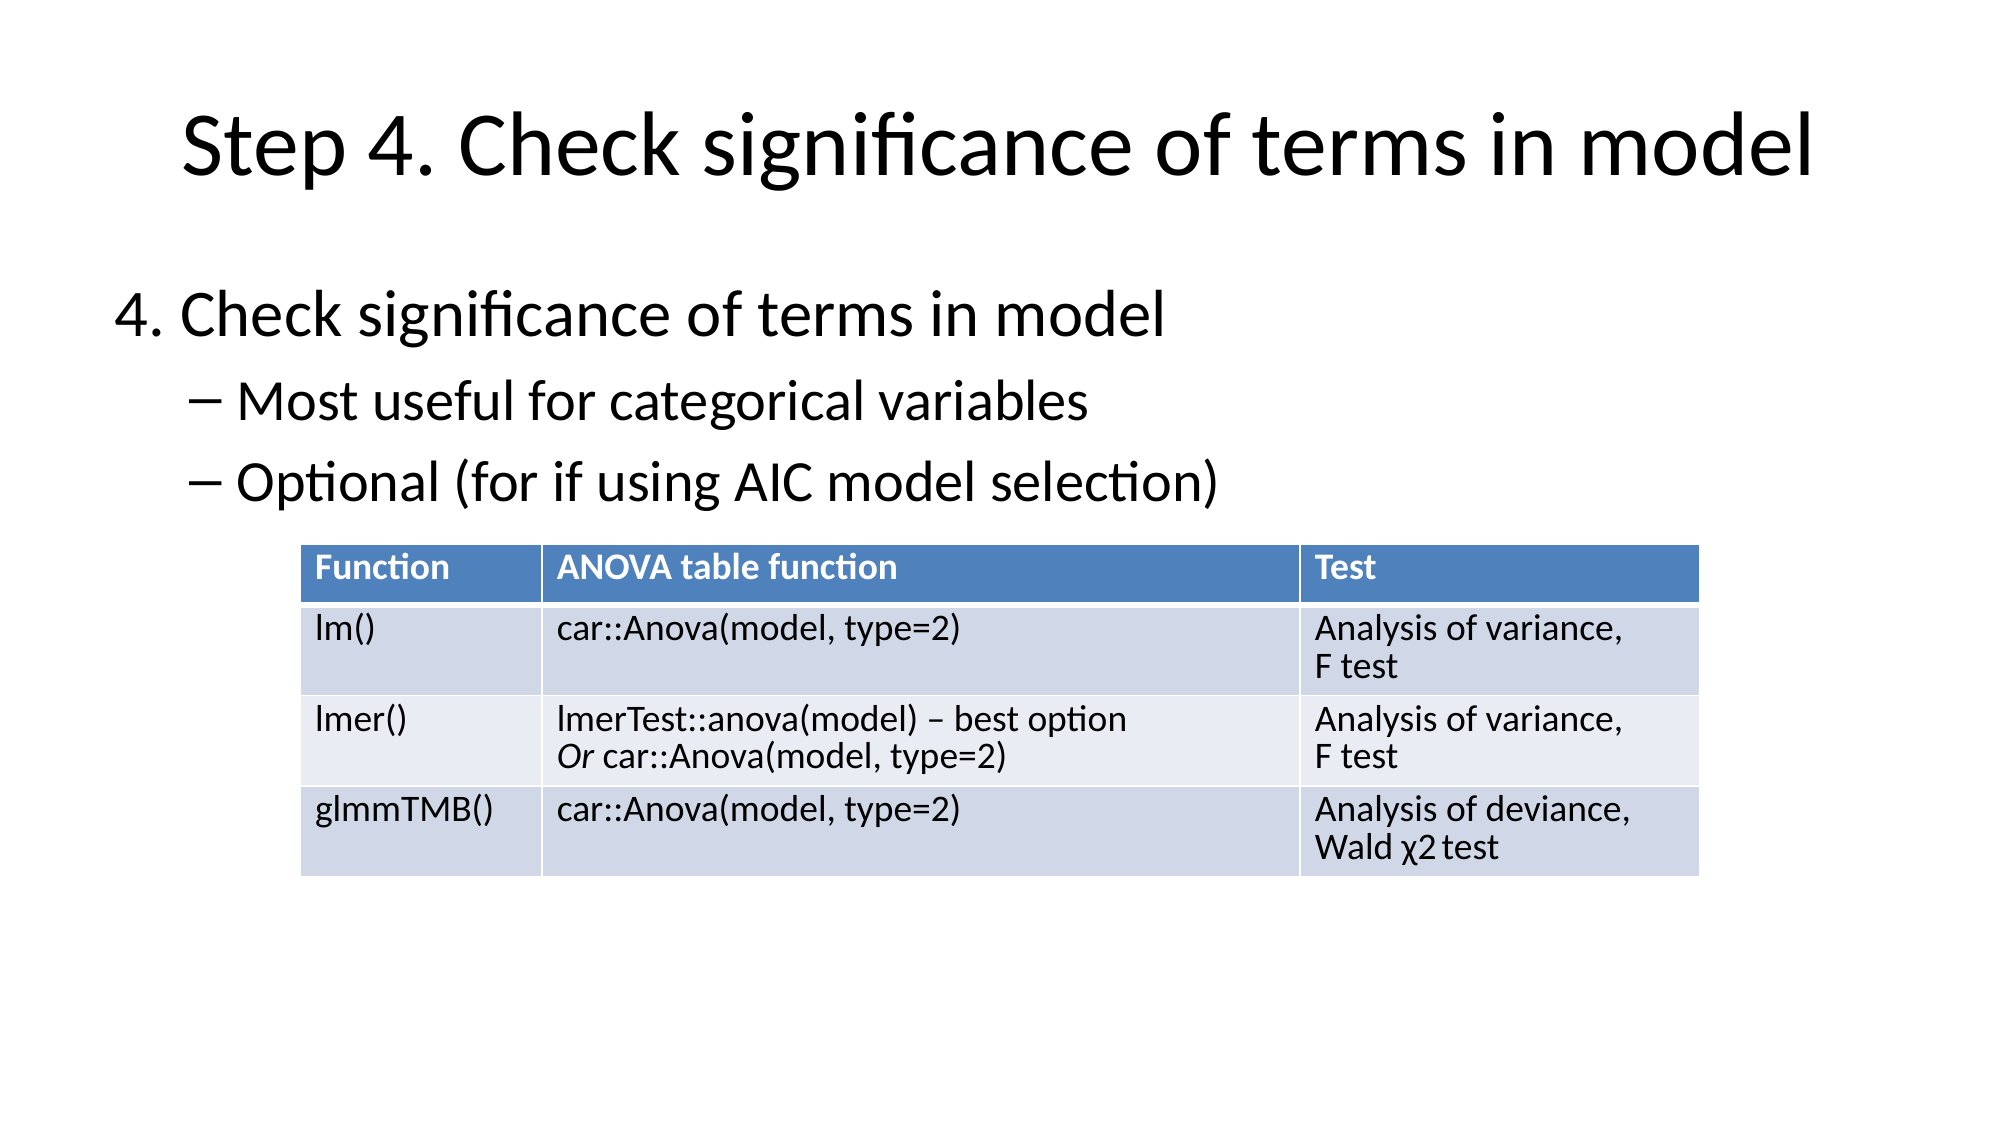

# Step 4. Check significance of terms in model
4. Check significance of terms in model
Most useful for categorical variables
Optional (for if using AIC model selection)
| Function | ANOVA table function | Test |
| --- | --- | --- |
| lm() | car::Anova(model, type=2) | Analysis of variance, F test |
| lmer() | lmerTest::anova(model) – best option Or car::Anova(model, type=2) | Analysis of variance, F test |
| glmmTMB() | car::Anova(model, type=2) | Analysis of deviance, Wald χ2 test |